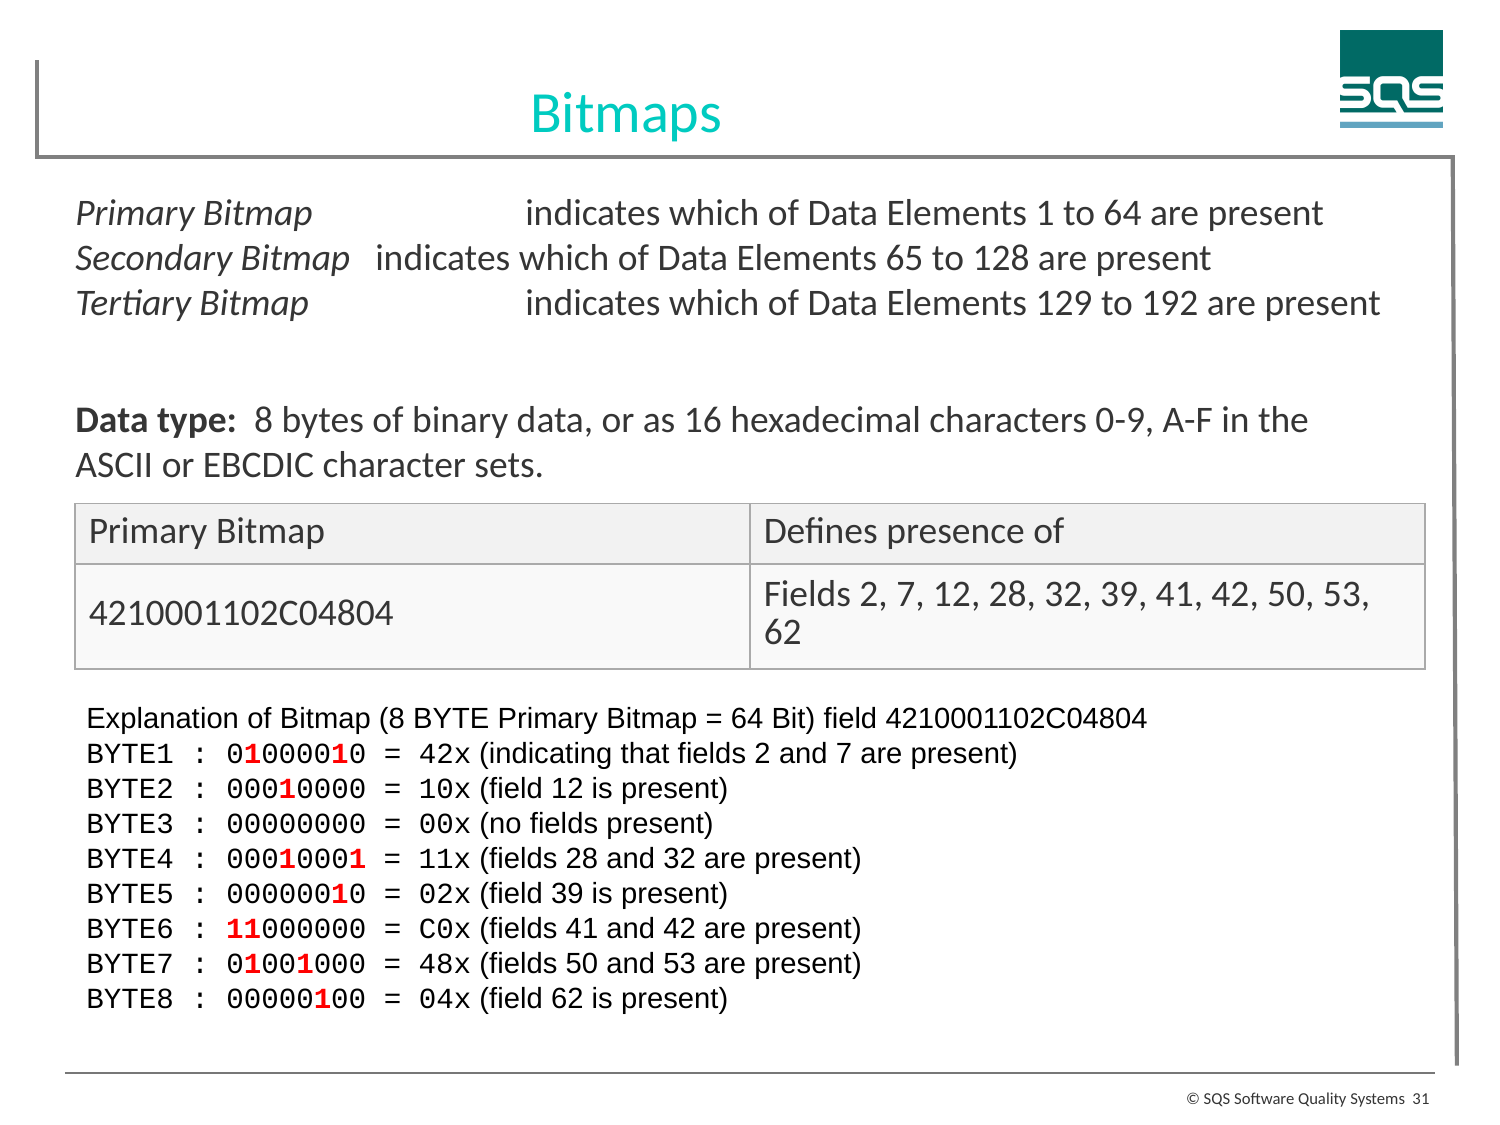

Bitmaps
Primary Bitmap 		indicates which of Data Elements 1 to 64 are present
Secondary Bitmap 	indicates which of Data Elements 65 to 128 are present
Tertiary Bitmap 		indicates which of Data Elements 129 to 192 are present
Data type:  8 bytes of binary data, or as 16 hexadecimal characters 0-9, A-F in the ASCII or EBCDIC character sets.
| Primary Bitmap | Defines presence of |
| --- | --- |
| 4210001102C04804 | Fields 2, 7, 12, 28, 32, 39, 41, 42, 50, 53, 62 |
Explanation of Bitmap (8 BYTE Primary Bitmap = 64 Bit) field 4210001102C04804
BYTE1 : 01000010 = 42x (indicating that fields 2 and 7 are present)
BYTE2 : 00010000 = 10x (field 12 is present)
BYTE3 : 00000000 = 00x (no fields present)
BYTE4 : 00010001 = 11x (fields 28 and 32 are present)
BYTE5 : 00000010 = 02x (field 39 is present)
BYTE6 : 11000000 = C0x (fields 41 and 42 are present)
BYTE7 : 01001000 = 48x (fields 50 and 53 are present)
BYTE8 : 00000100 = 04x (field 62 is present)
31
© SQS Software Quality Systems